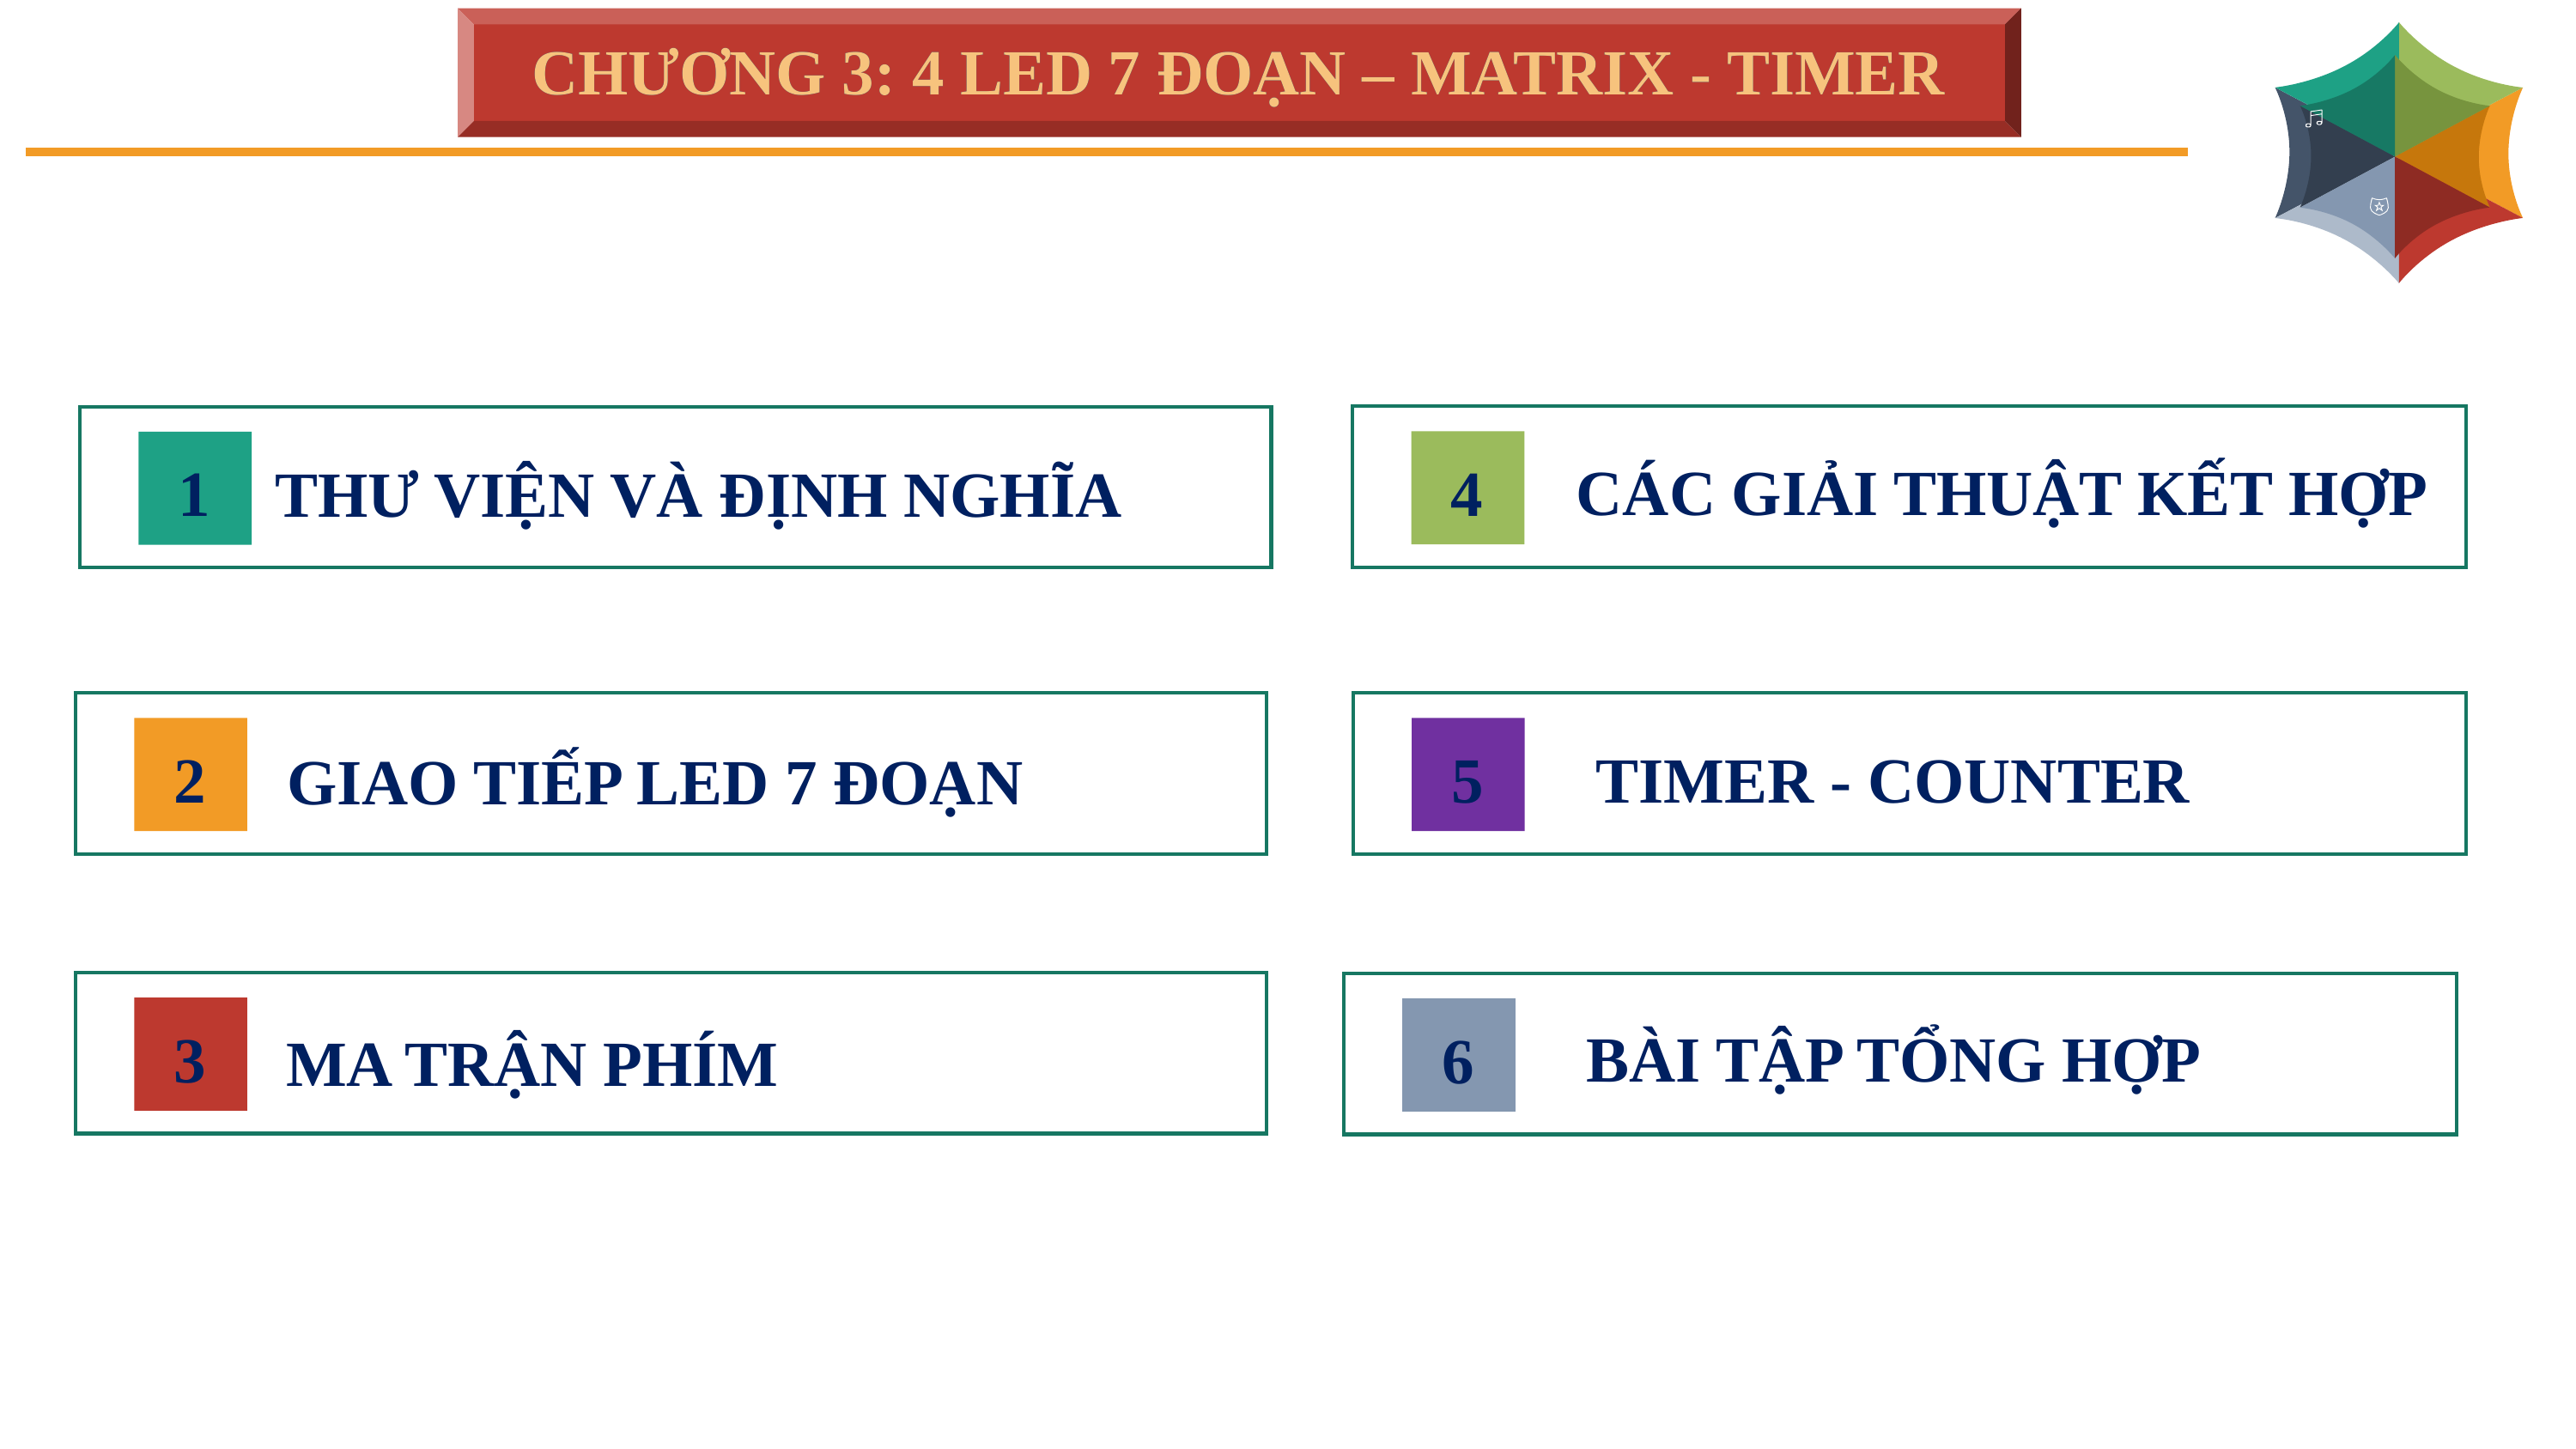

CHƯƠNG 3: 4 LED 7 ĐOẠN – MATRIX - TIMER
CHƯƠNG 3: 4 LED 7 ĐOẠN – MATRIX - TIMER

CÁC GIẢI THUẬT KẾT HỢP
4
1
THƯ VIỆN VÀ ĐỊNH NGHĨA

2
5
TIMER - COUNTER
GIAO TIẾP LED 7 ĐOẠN

BÀI TẬP TỔNG HỢP
3
6
MA TRẬN PHÍM